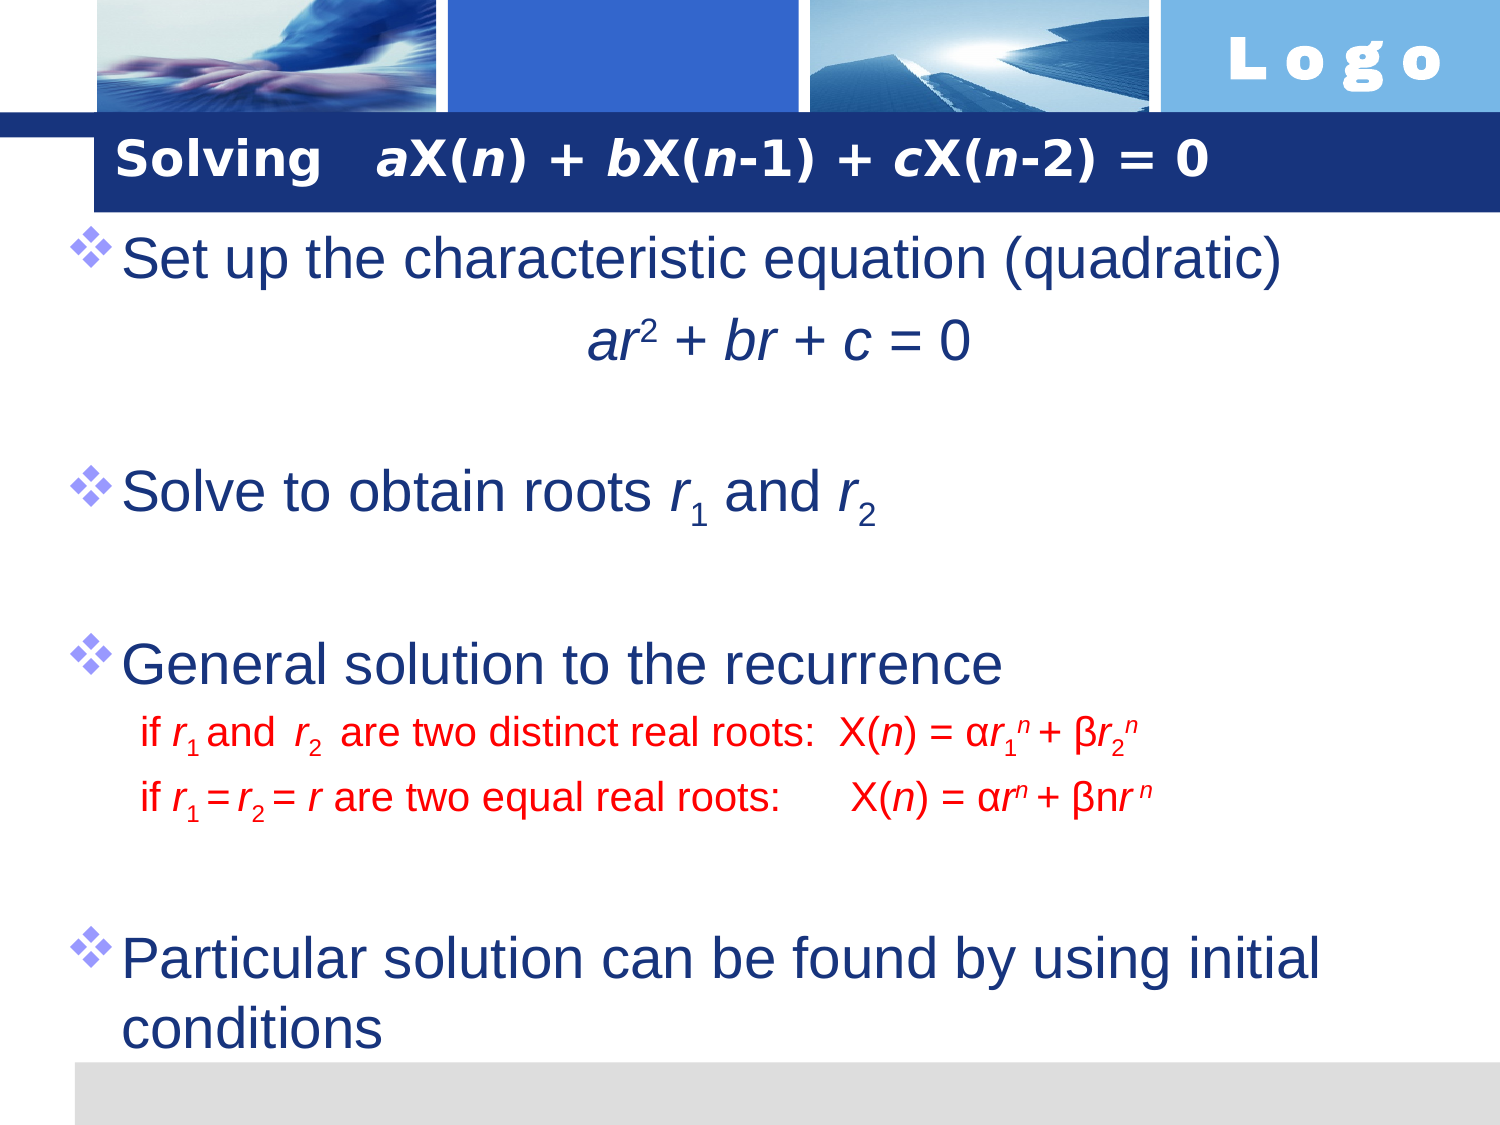

# Solving   aX(n) + bX(n-1) + cX(n-2) = 0
Set up the characteristic equation (quadratic)
				 ar2 + br + c = 0
Solve to obtain roots r1 and r2

General solution to the recurrence
if r1 and  r2  are two distinct real roots:  X(n) = αr1n + βr2n
if r1 = r2 = r are two equal real roots:      X(n) = αrn + βnr n

Particular solution can be found by using initial conditions